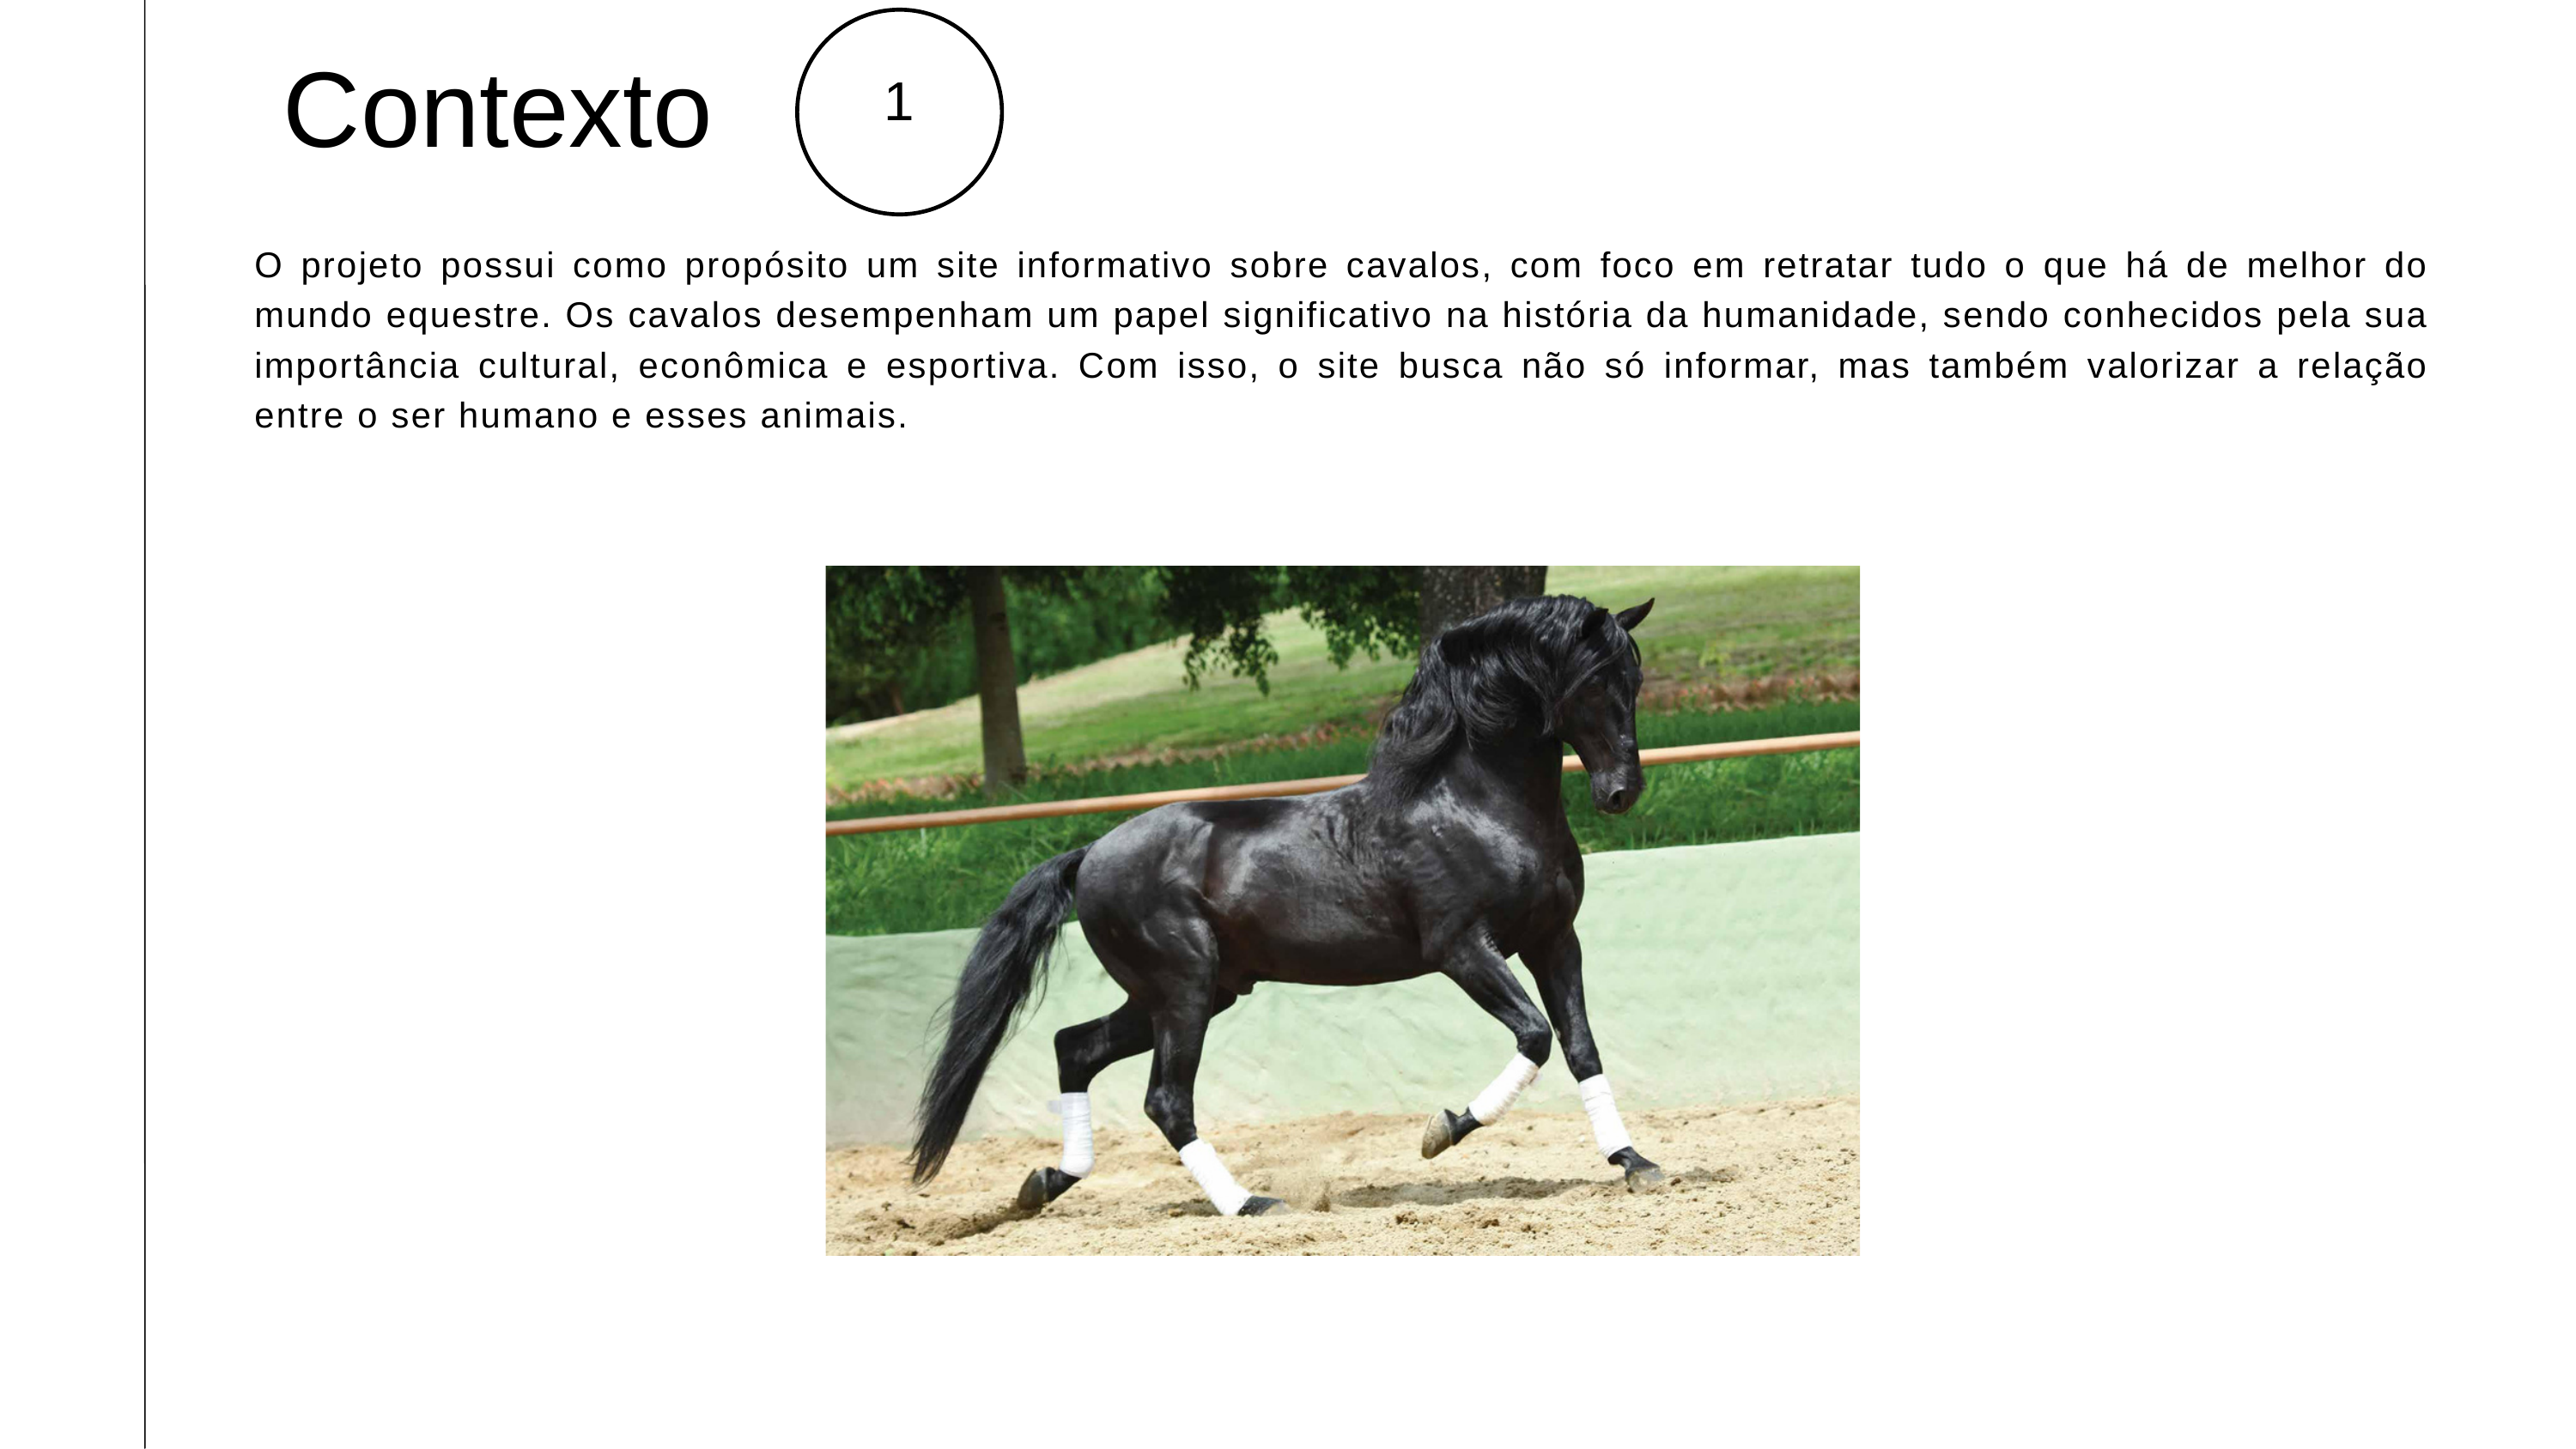

Contexto
1
O projeto possui como propósito um site informativo sobre cavalos, com foco em retratar tudo o que há de melhor do mundo equestre. Os cavalos desempenham um papel significativo na história da humanidade, sendo conhecidos pela sua importância cultural, econômica e esportiva. Com isso, o site busca não só informar, mas também valorizar a relação entre o ser humano e esses animais.